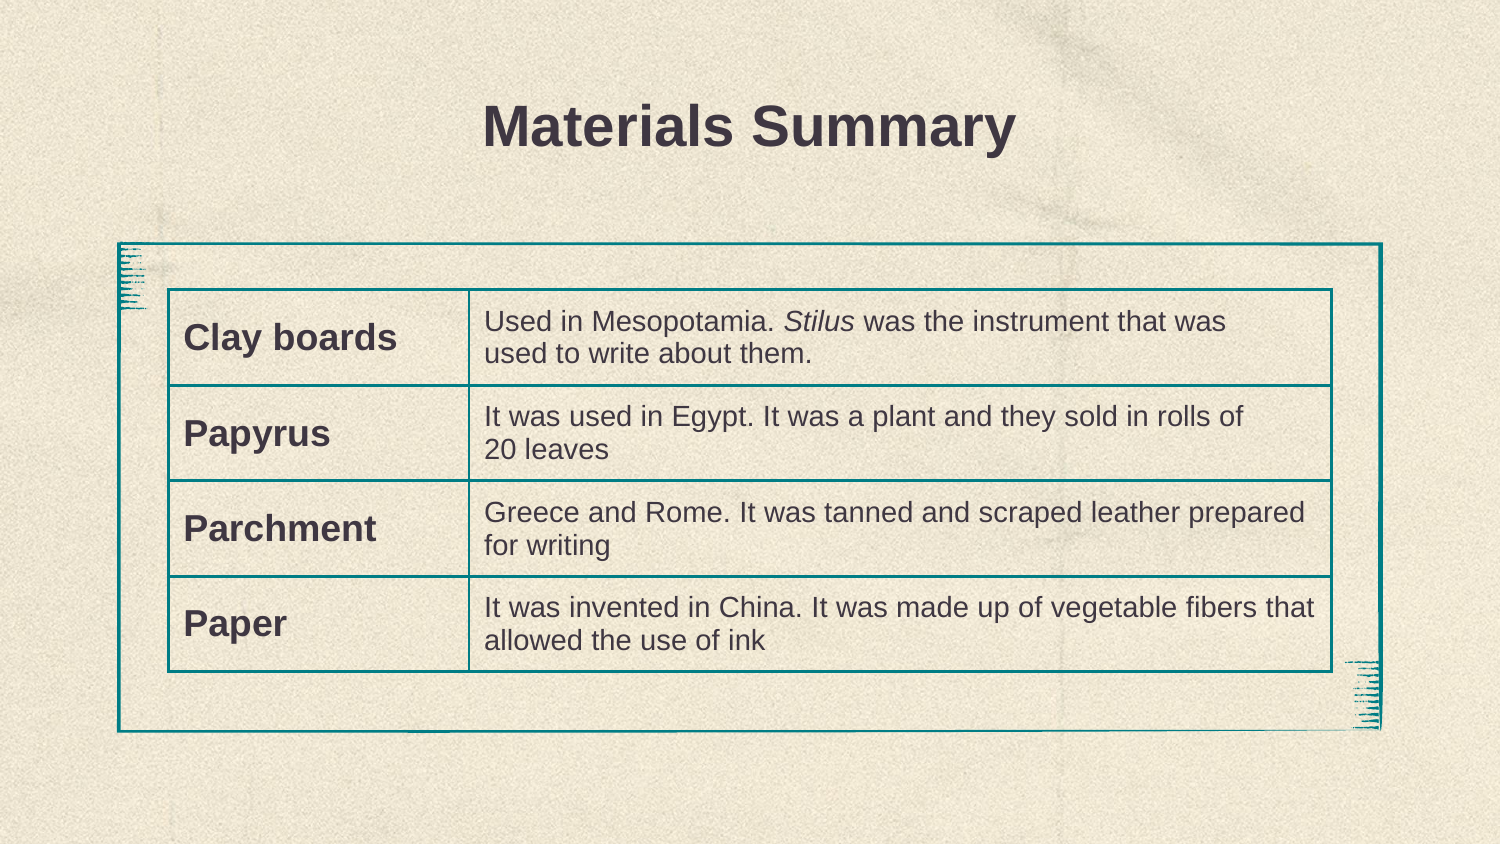

# Materials Summary

| Clay boards | Used in Mesopotamia. Stilus was the instrument that was used to write about them. |
| --- | --- |
| Papyrus | It was used in Egypt. It was a plant and they sold in rolls of 20 leaves |
| Parchment | Greece and Rome. It was tanned and scraped leather prepared for writing |
| Paper | It was invented in China. It was made up of vegetable fibers that allowed the use of ink |